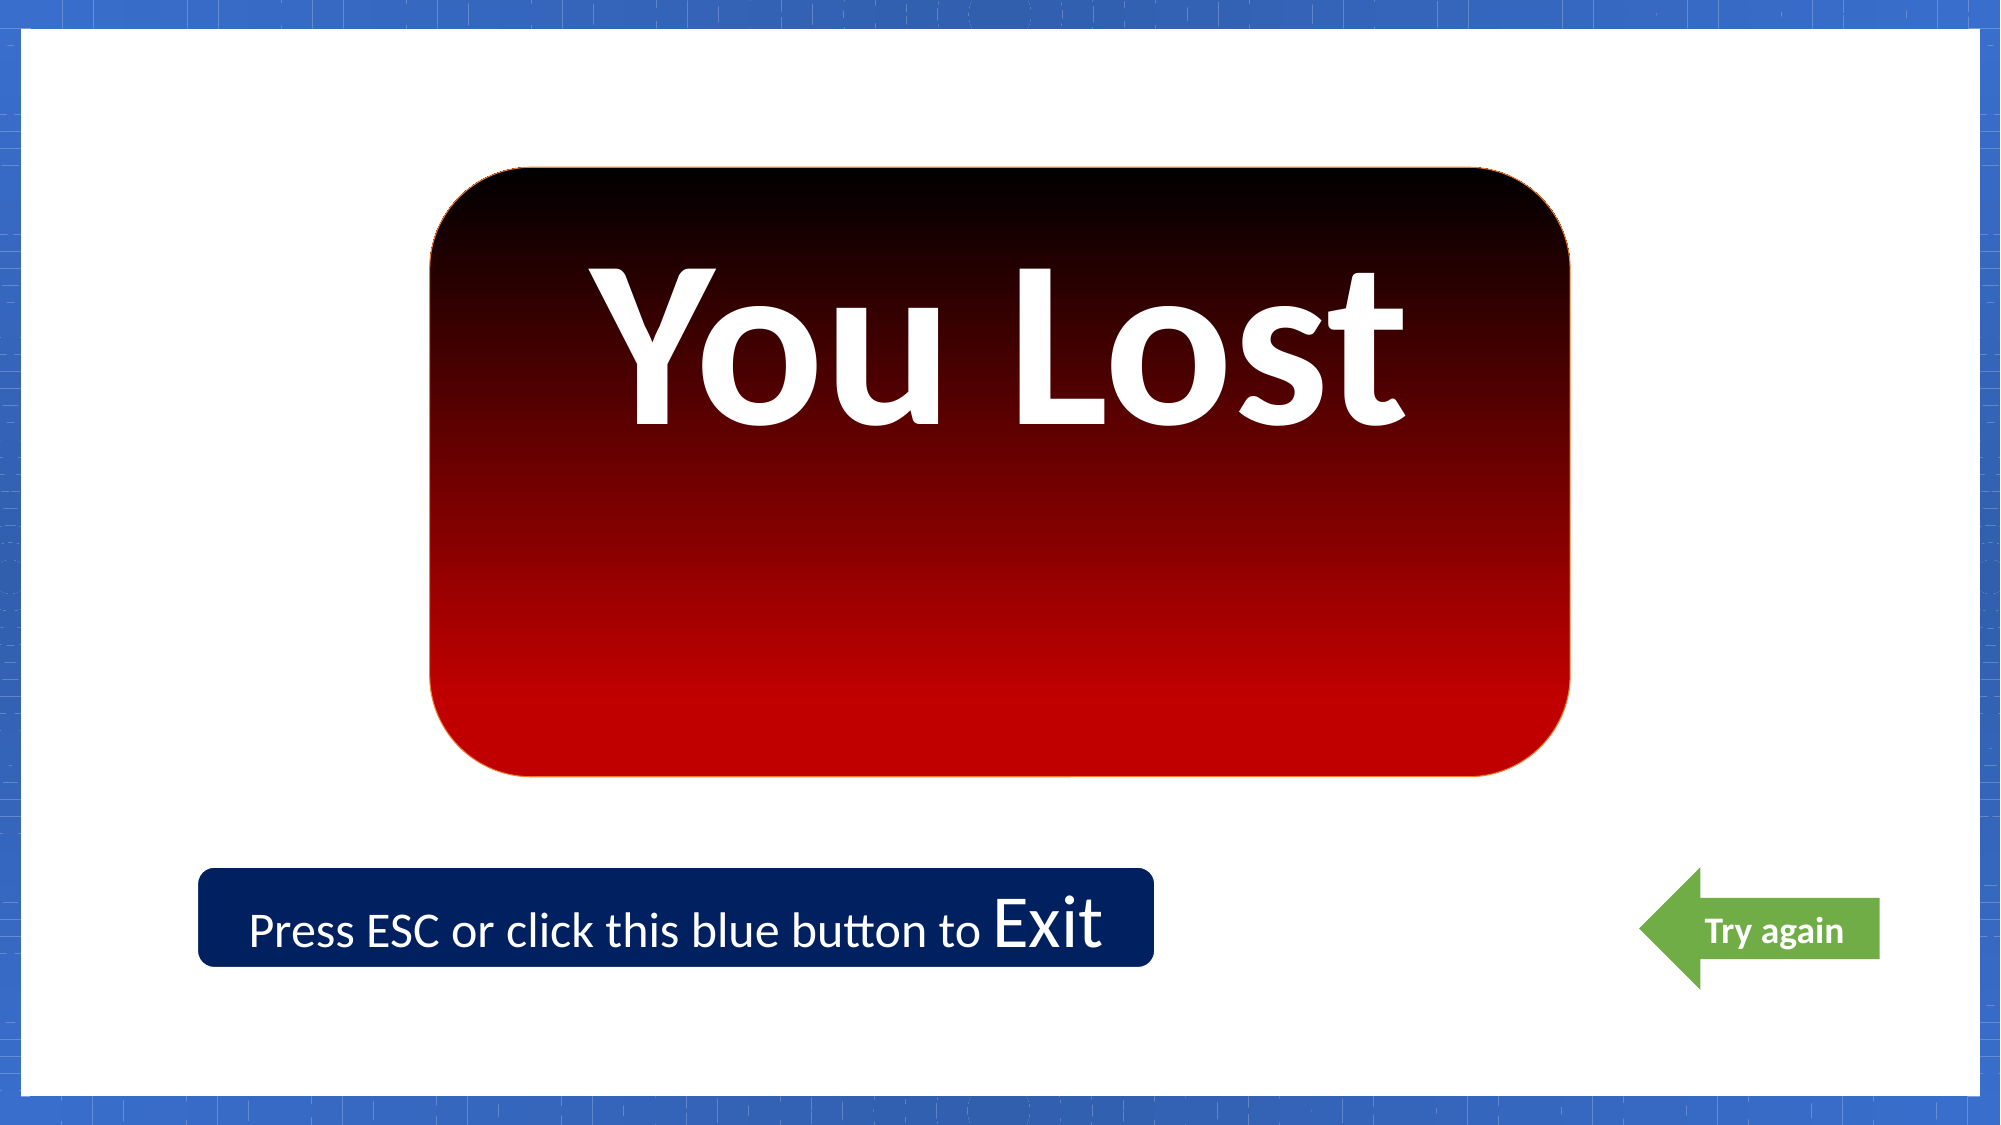

You Lost

Press ESC or click this blue button to Exit

Try again